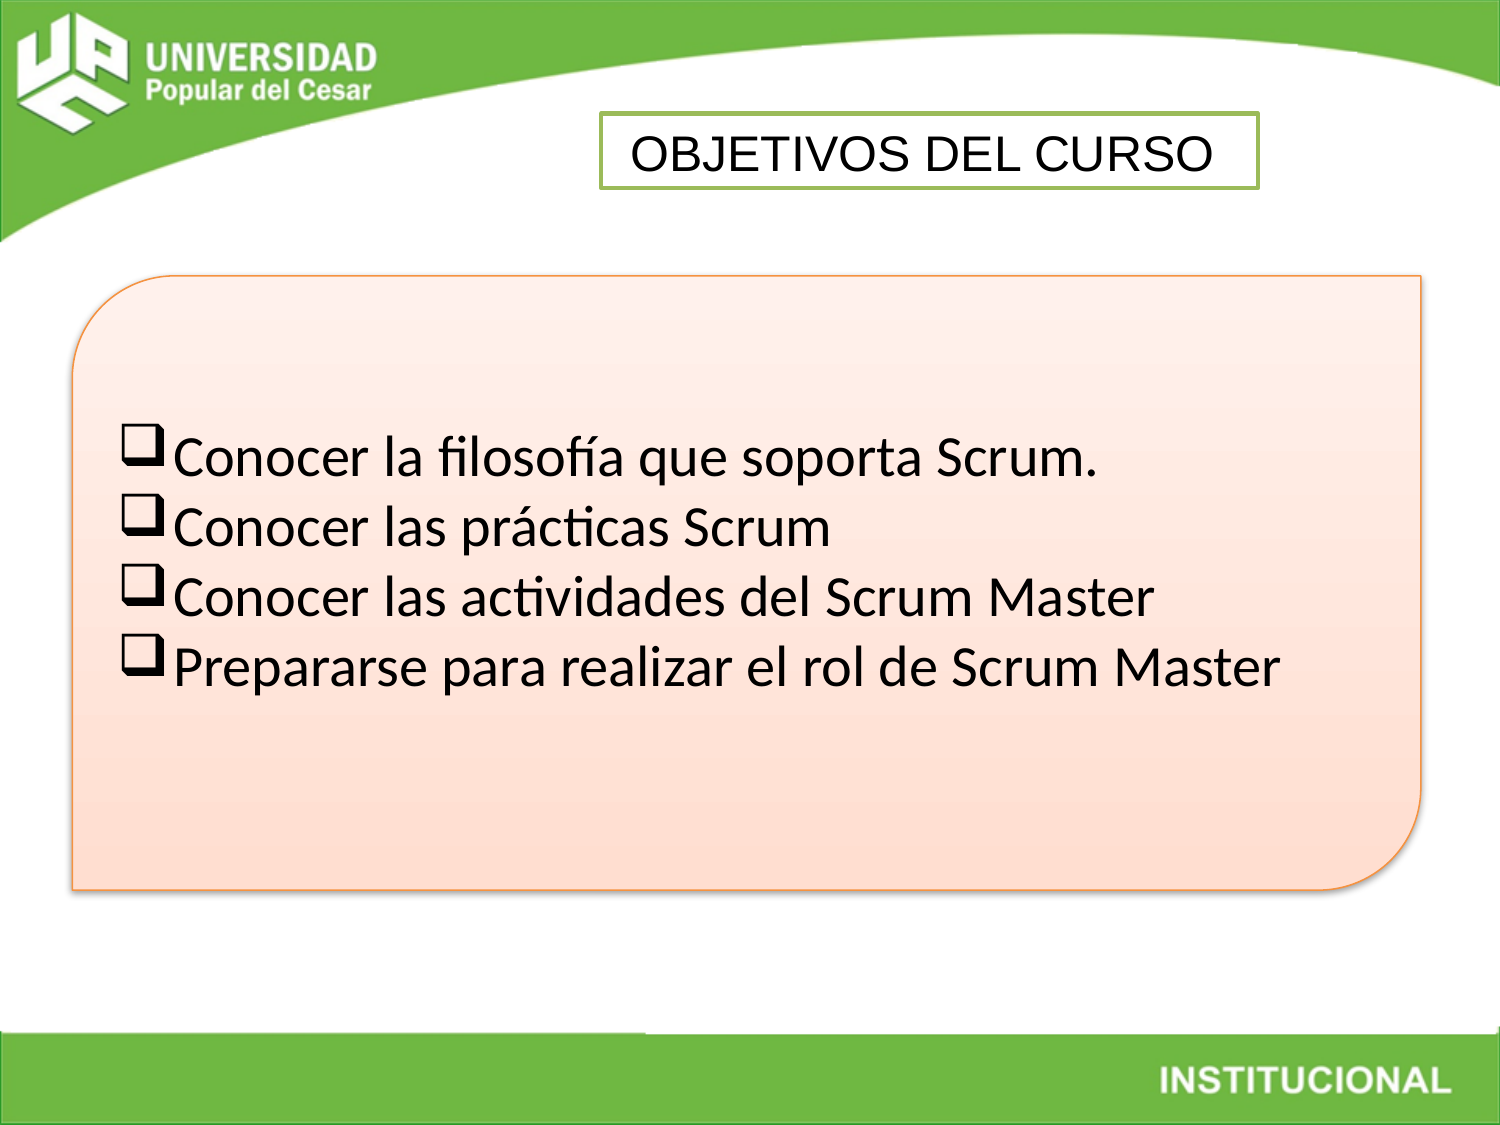

OBJETIVOS DEL CURSO
Conocer la filosofía que soporta Scrum.
Conocer las prácticas Scrum
Conocer las actividades del Scrum Master
Prepararse para realizar el rol de Scrum Master